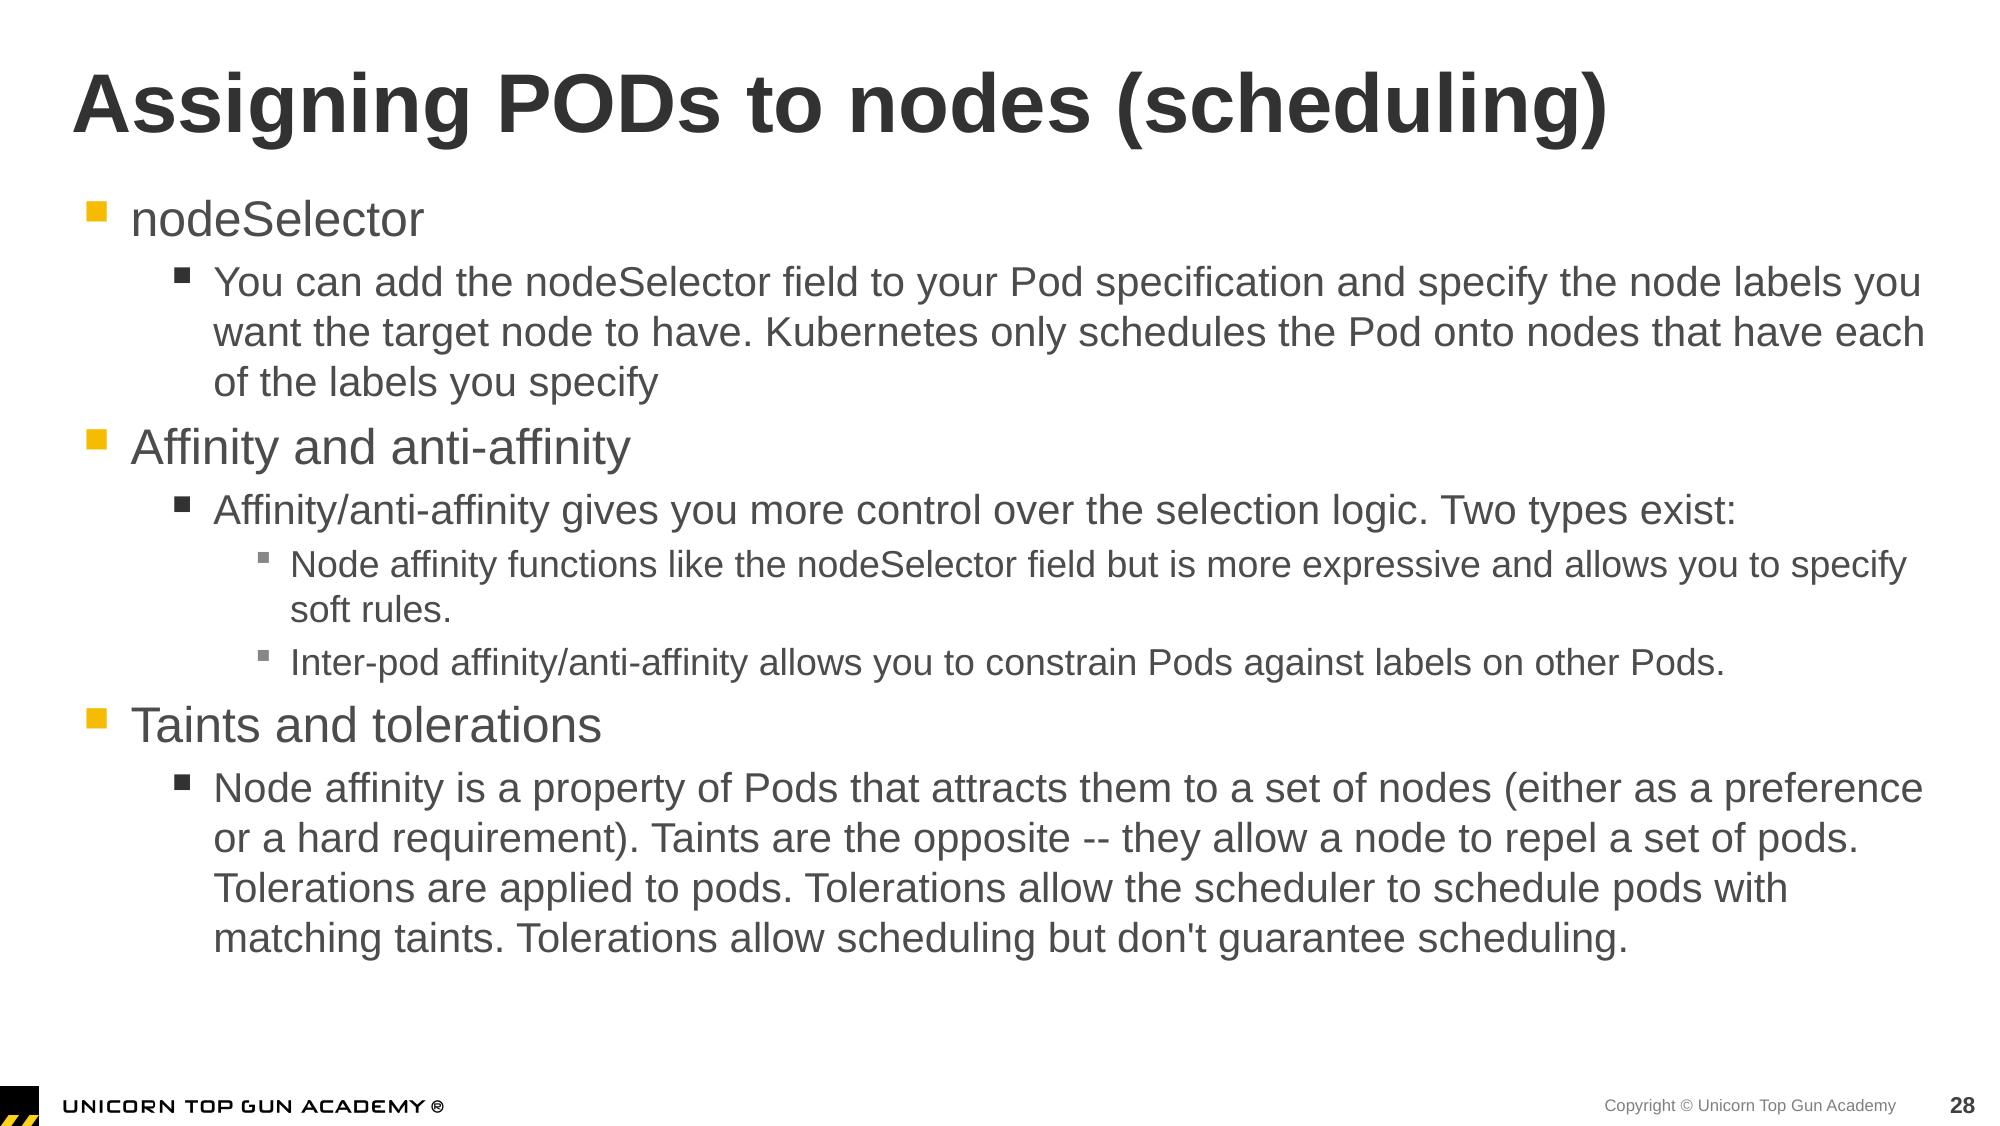

# Assigning PODs to nodes (scheduling)
nodeSelector
You can add the nodeSelector field to your Pod specification and specify the node labels you want the target node to have. Kubernetes only schedules the Pod onto nodes that have each of the labels you specify
Affinity and anti-affinity
Affinity/anti-affinity gives you more control over the selection logic. Two types exist:
Node affinity functions like the nodeSelector field but is more expressive and allows you to specify soft rules.
Inter-pod affinity/anti-affinity allows you to constrain Pods against labels on other Pods.
Taints and tolerations
Node affinity is a property of Pods that attracts them to a set of nodes (either as a preference or a hard requirement). Taints are the opposite -- they allow a node to repel a set of pods. Tolerations are applied to pods. Tolerations allow the scheduler to schedule pods with matching taints. Tolerations allow scheduling but don't guarantee scheduling.

28
Copyright © Unicorn Top Gun Academy